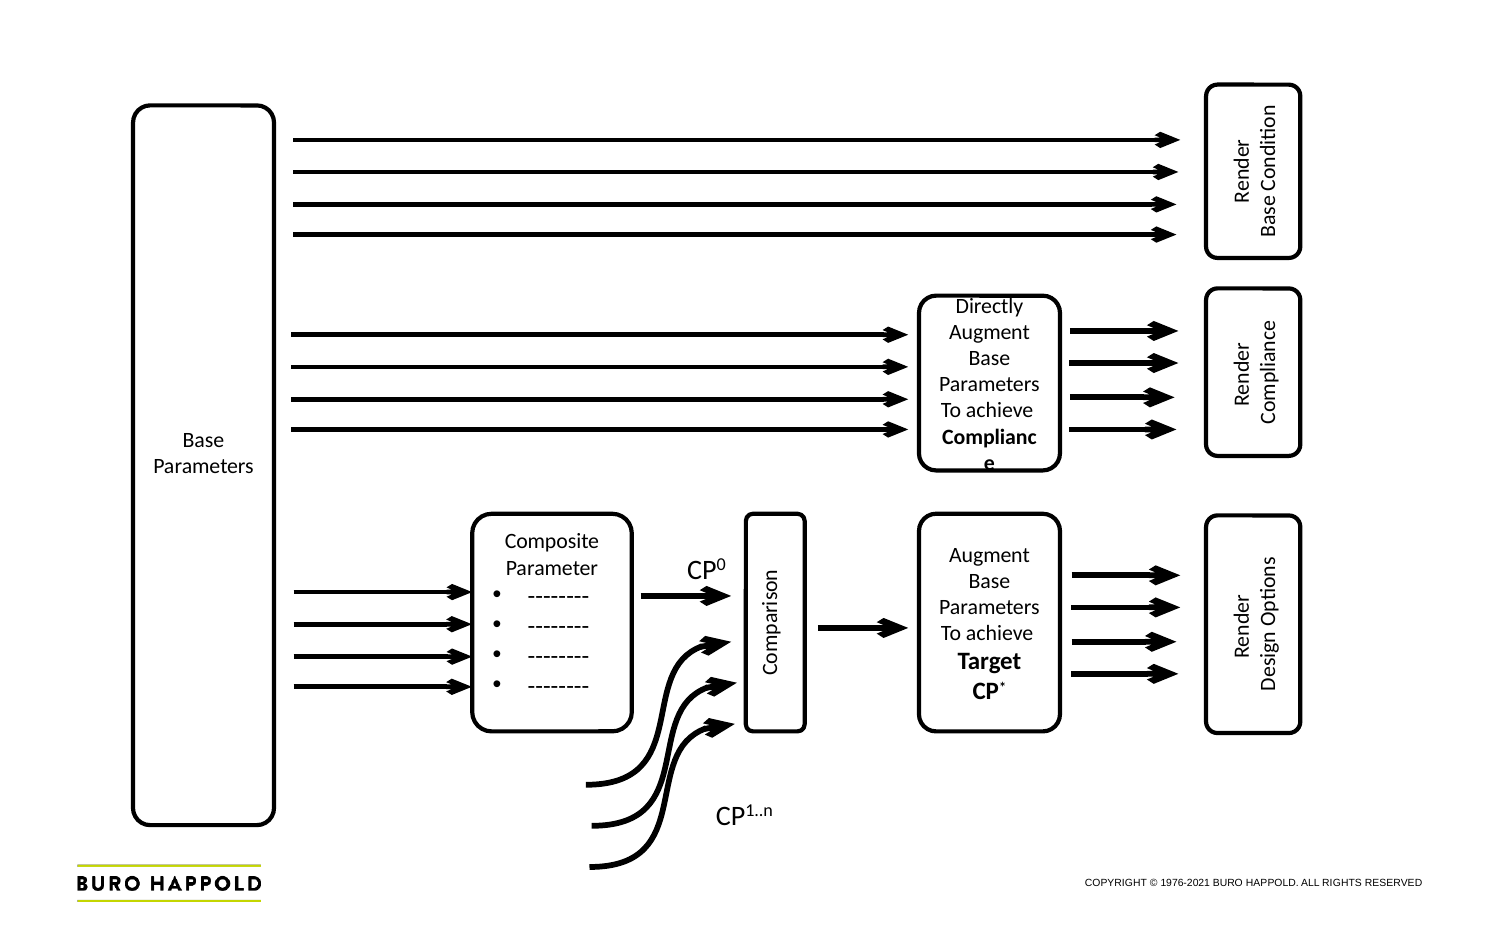

Render
Base Condition
Base Parameters

Render
Compliance
Directly Augment Base Parameters
To achieve
Compliance
Composite Parameter
--------
--------
--------
--------
Augment Base Parameters
To achieve
Target CP*
Comparison
Render
Design Options
CP0
CP1..n